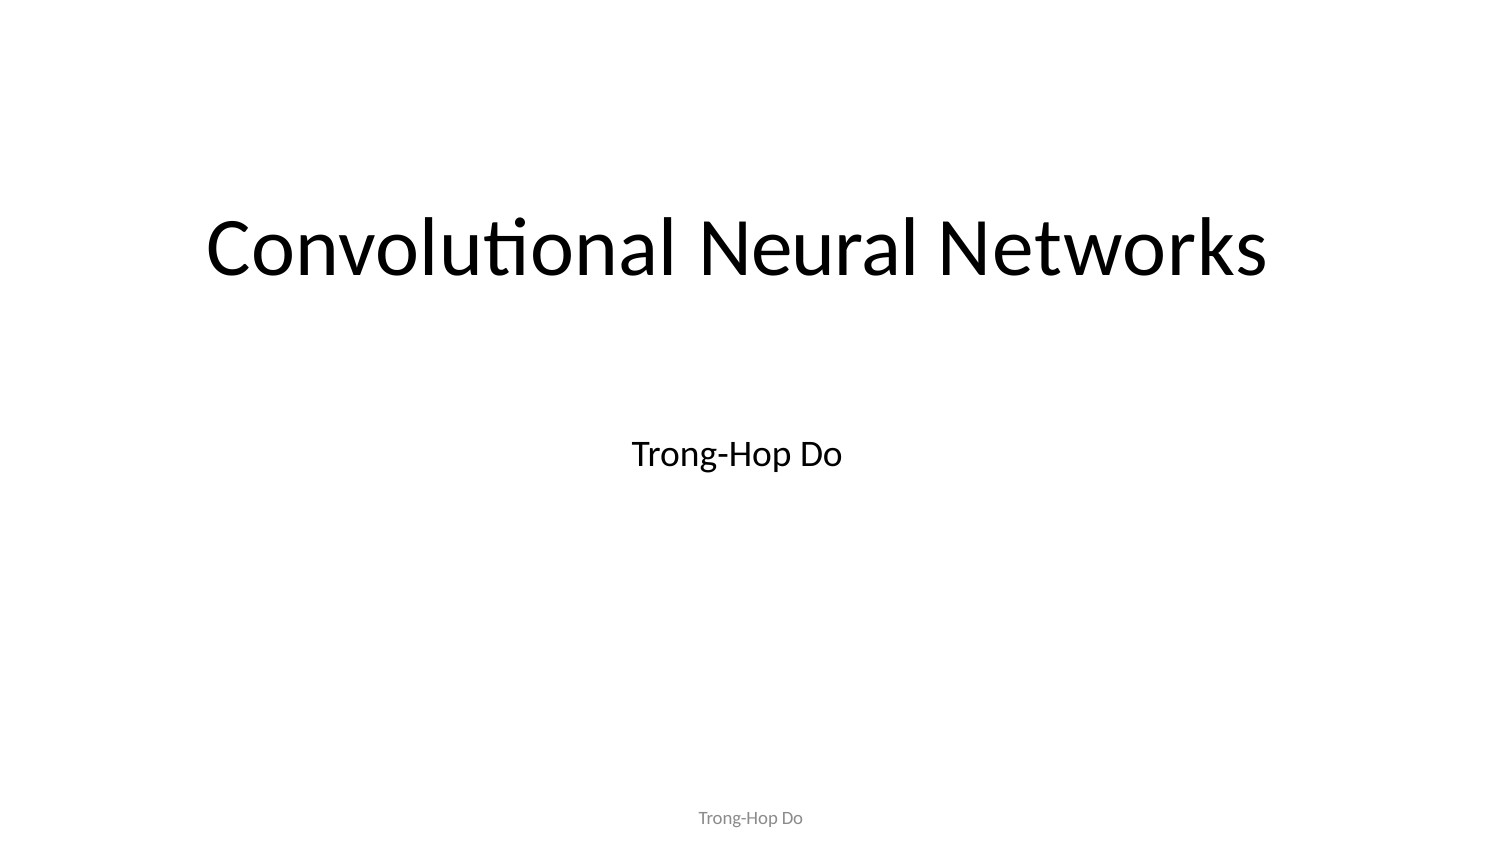

Convolutional Neural Networks
Trong-Hop Do
Lecture 5 -
1
Trong-Hop Do